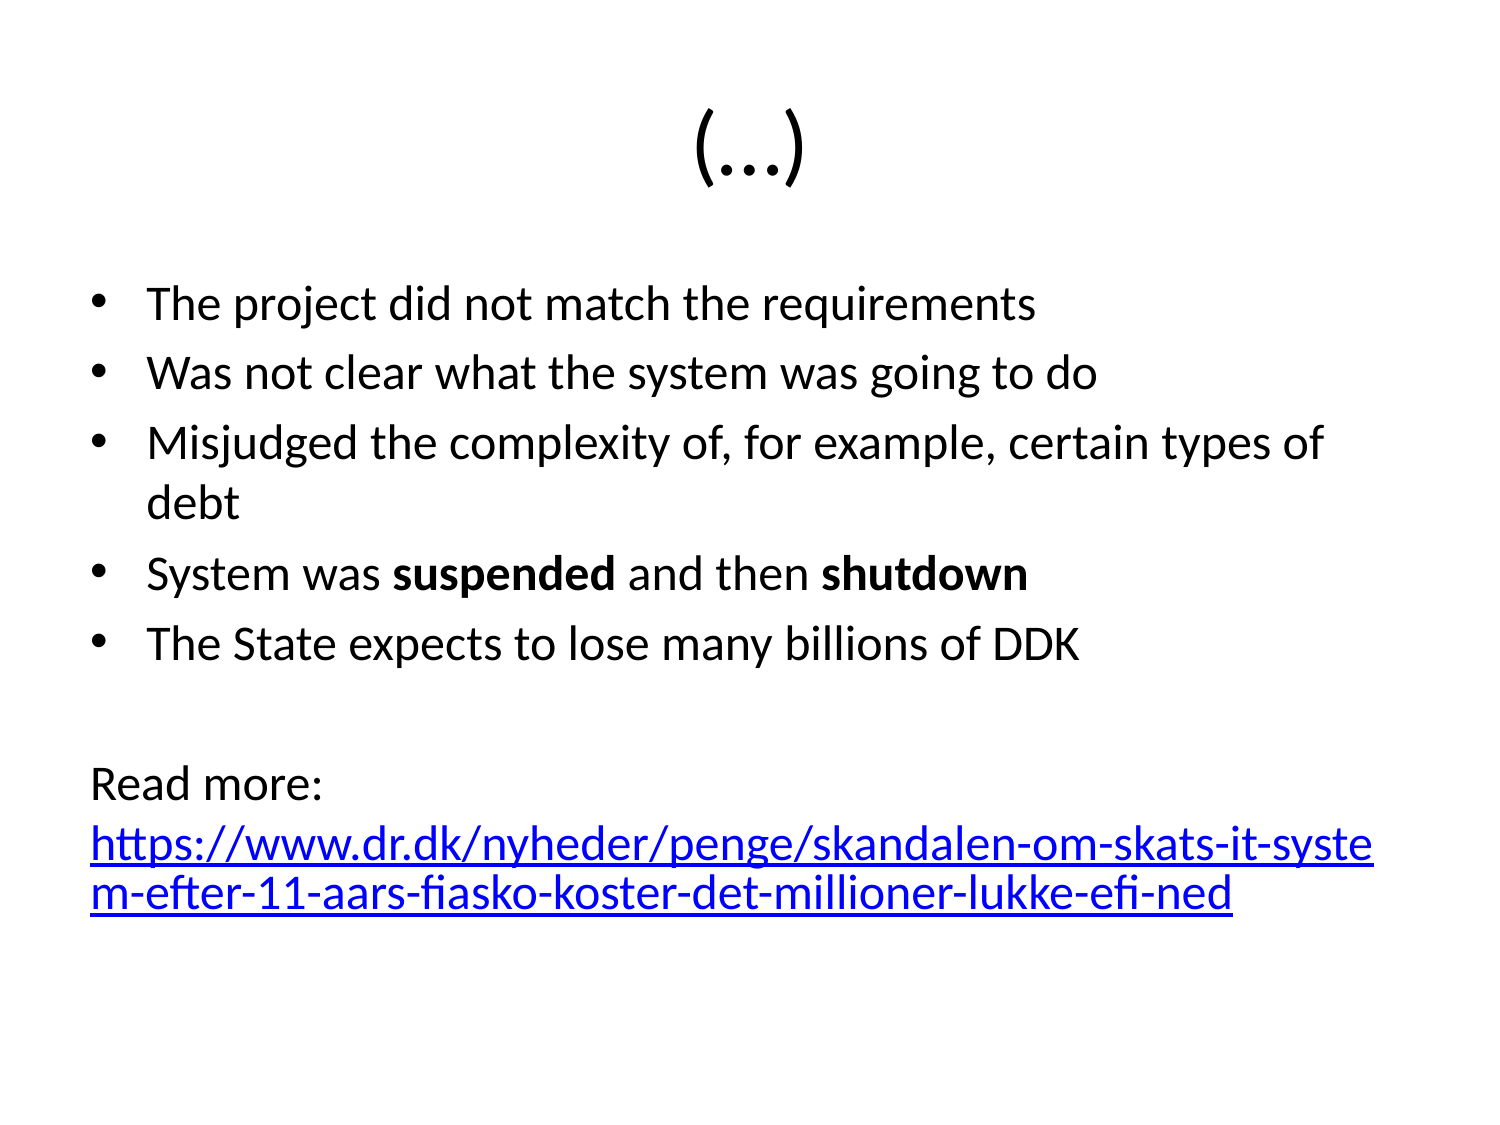

# (…)
The project did not match the requirements
Was not clear what the system was going to do
Misjudged the complexity of, for example, certain types of debt
System was suspended and then shutdown
The State expects to lose many billions of DDK

Read more: https://www.dr.dk/nyheder/penge/skandalen-om-skats-it-system-efter-11-aars-fiasko-koster-det-millioner-lukke-efi-ned